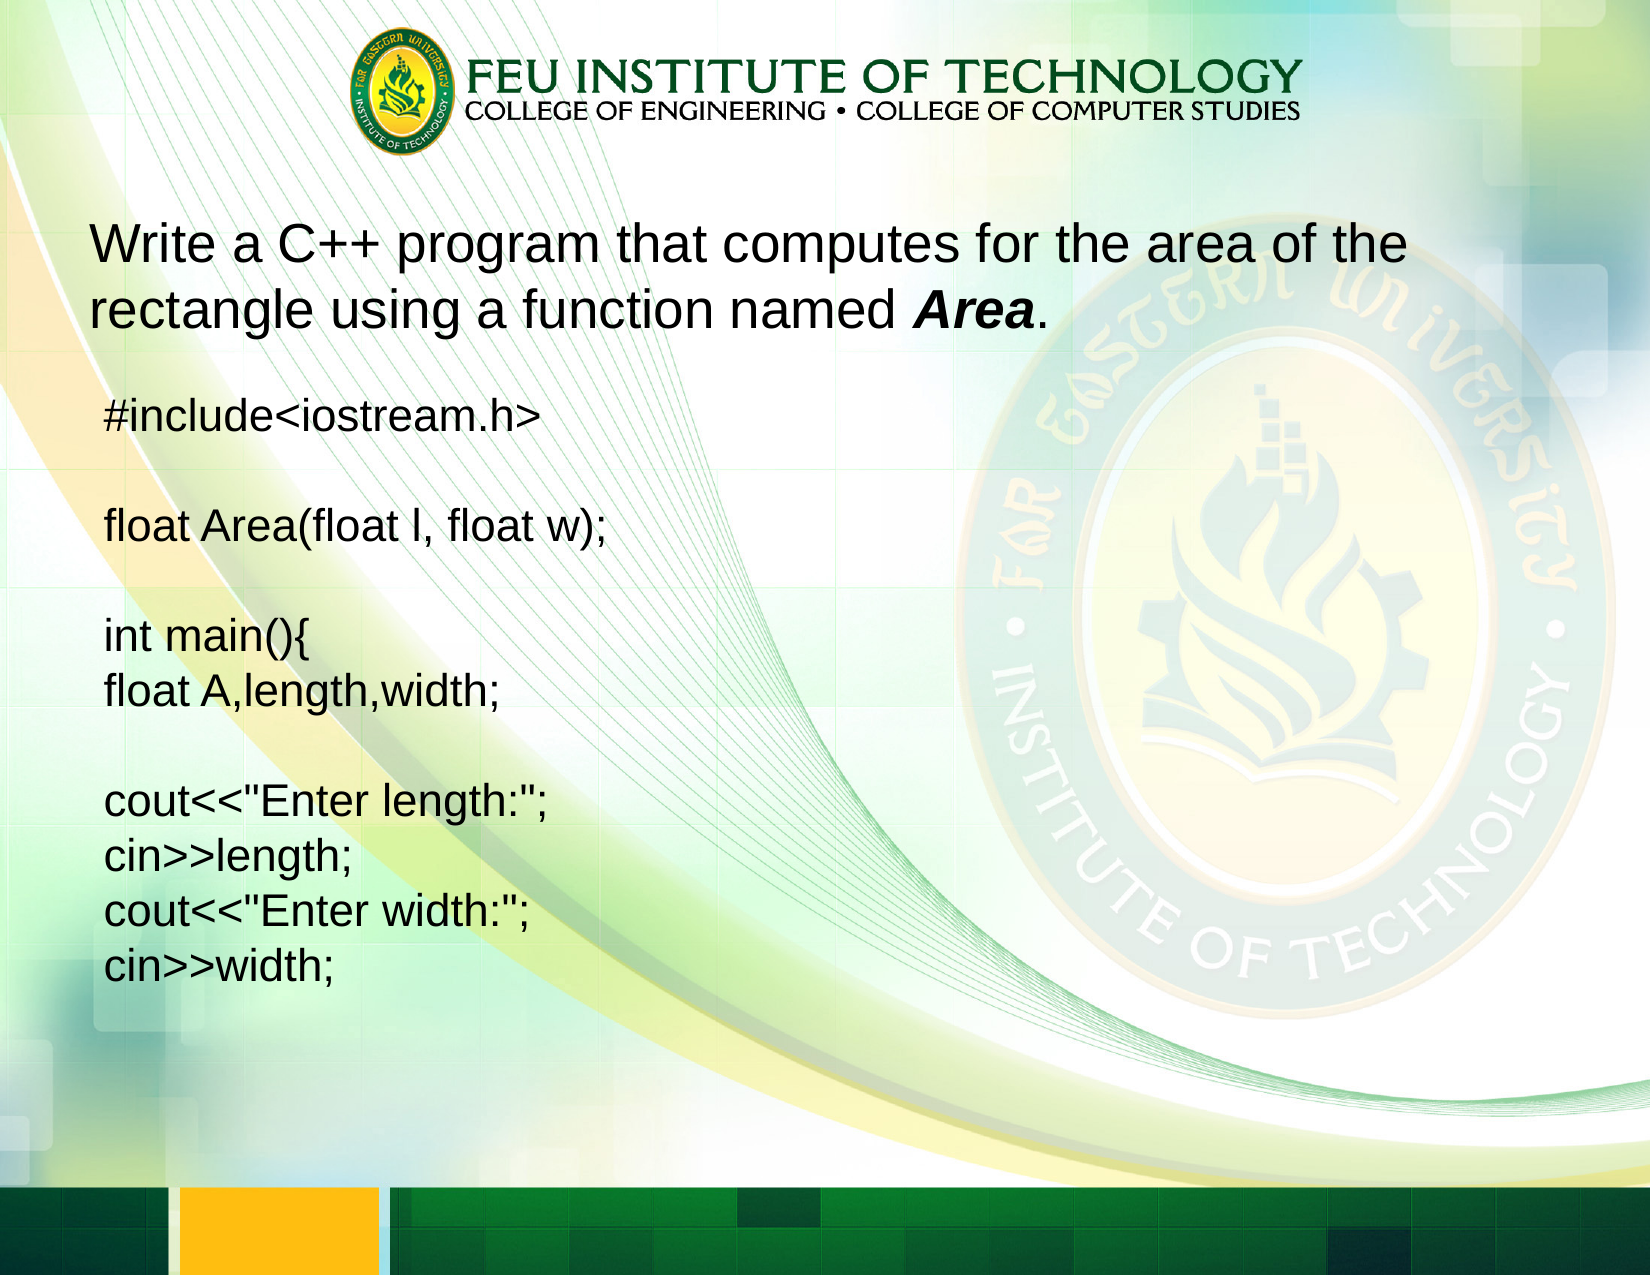

Write a C++ program that computes for the area of the rectangle using a function named Area.
#include<iostream.h>

float Area(float l, float w);

int main(){
float A,length,width;

cout<<"Enter length:";
cin>>length;
cout<<"Enter width:";
cin>>width;